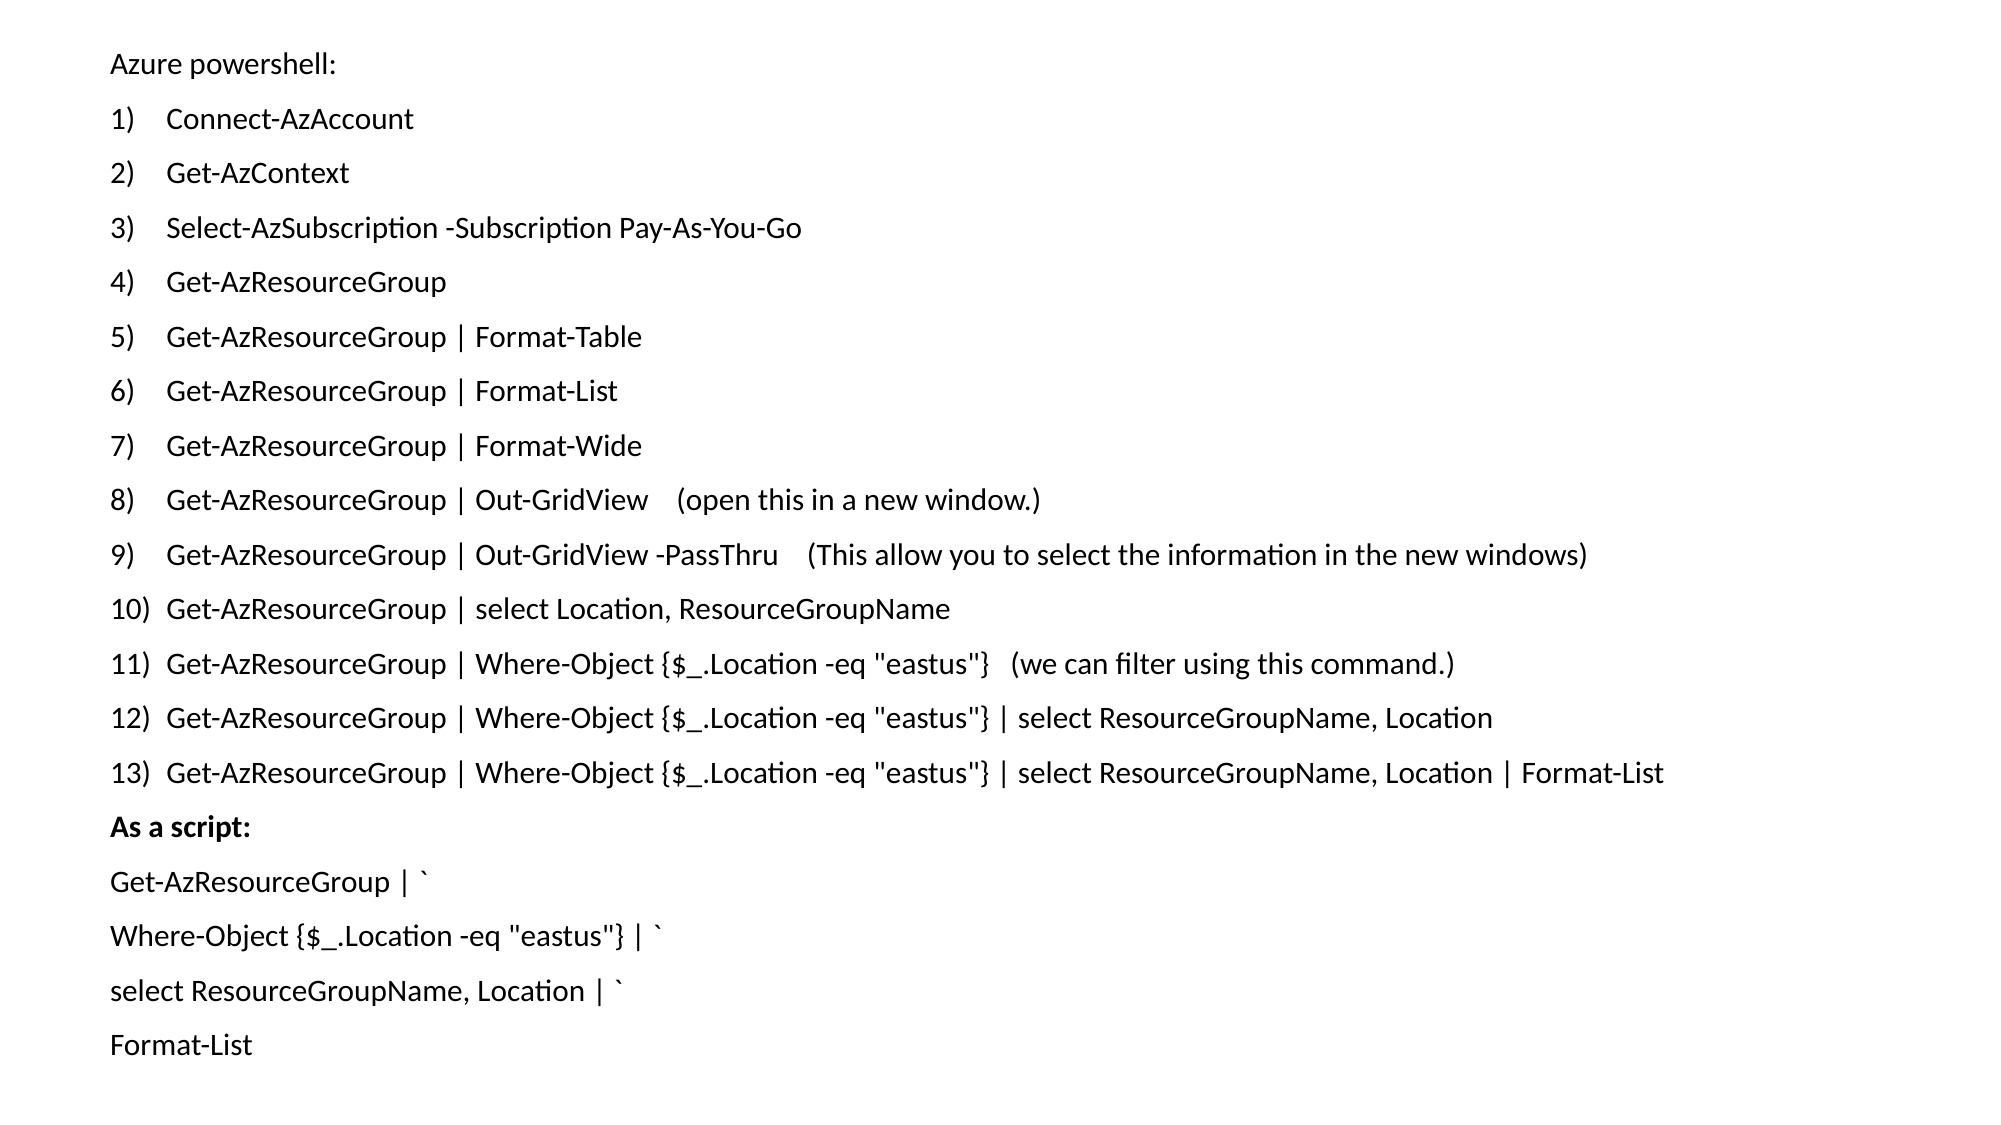

Azure powershell:
Connect-AzAccount
Get-AzContext
Select-AzSubscription -Subscription Pay-As-You-Go
Get-AzResourceGroup
Get-AzResourceGroup | Format-Table
Get-AzResourceGroup | Format-List
Get-AzResourceGroup | Format-Wide
Get-AzResourceGroup | Out-GridView    (open this in a new window.)
Get-AzResourceGroup | Out-GridView -PassThru    (This allow you to select the information in the new windows)
Get-AzResourceGroup | select Location, ResourceGroupName
Get-AzResourceGroup | Where-Object {$_.Location -eq "eastus"}   (we can filter using this command.)
Get-AzResourceGroup | Where-Object {$_.Location -eq "eastus"} | select ResourceGroupName, Location
Get-AzResourceGroup | Where-Object {$_.Location -eq "eastus"} | select ResourceGroupName, Location | Format-List
As a script:
Get-AzResourceGroup | `
Where-Object {$_.Location -eq "eastus"} | `
select ResourceGroupName, Location | `
Format-List